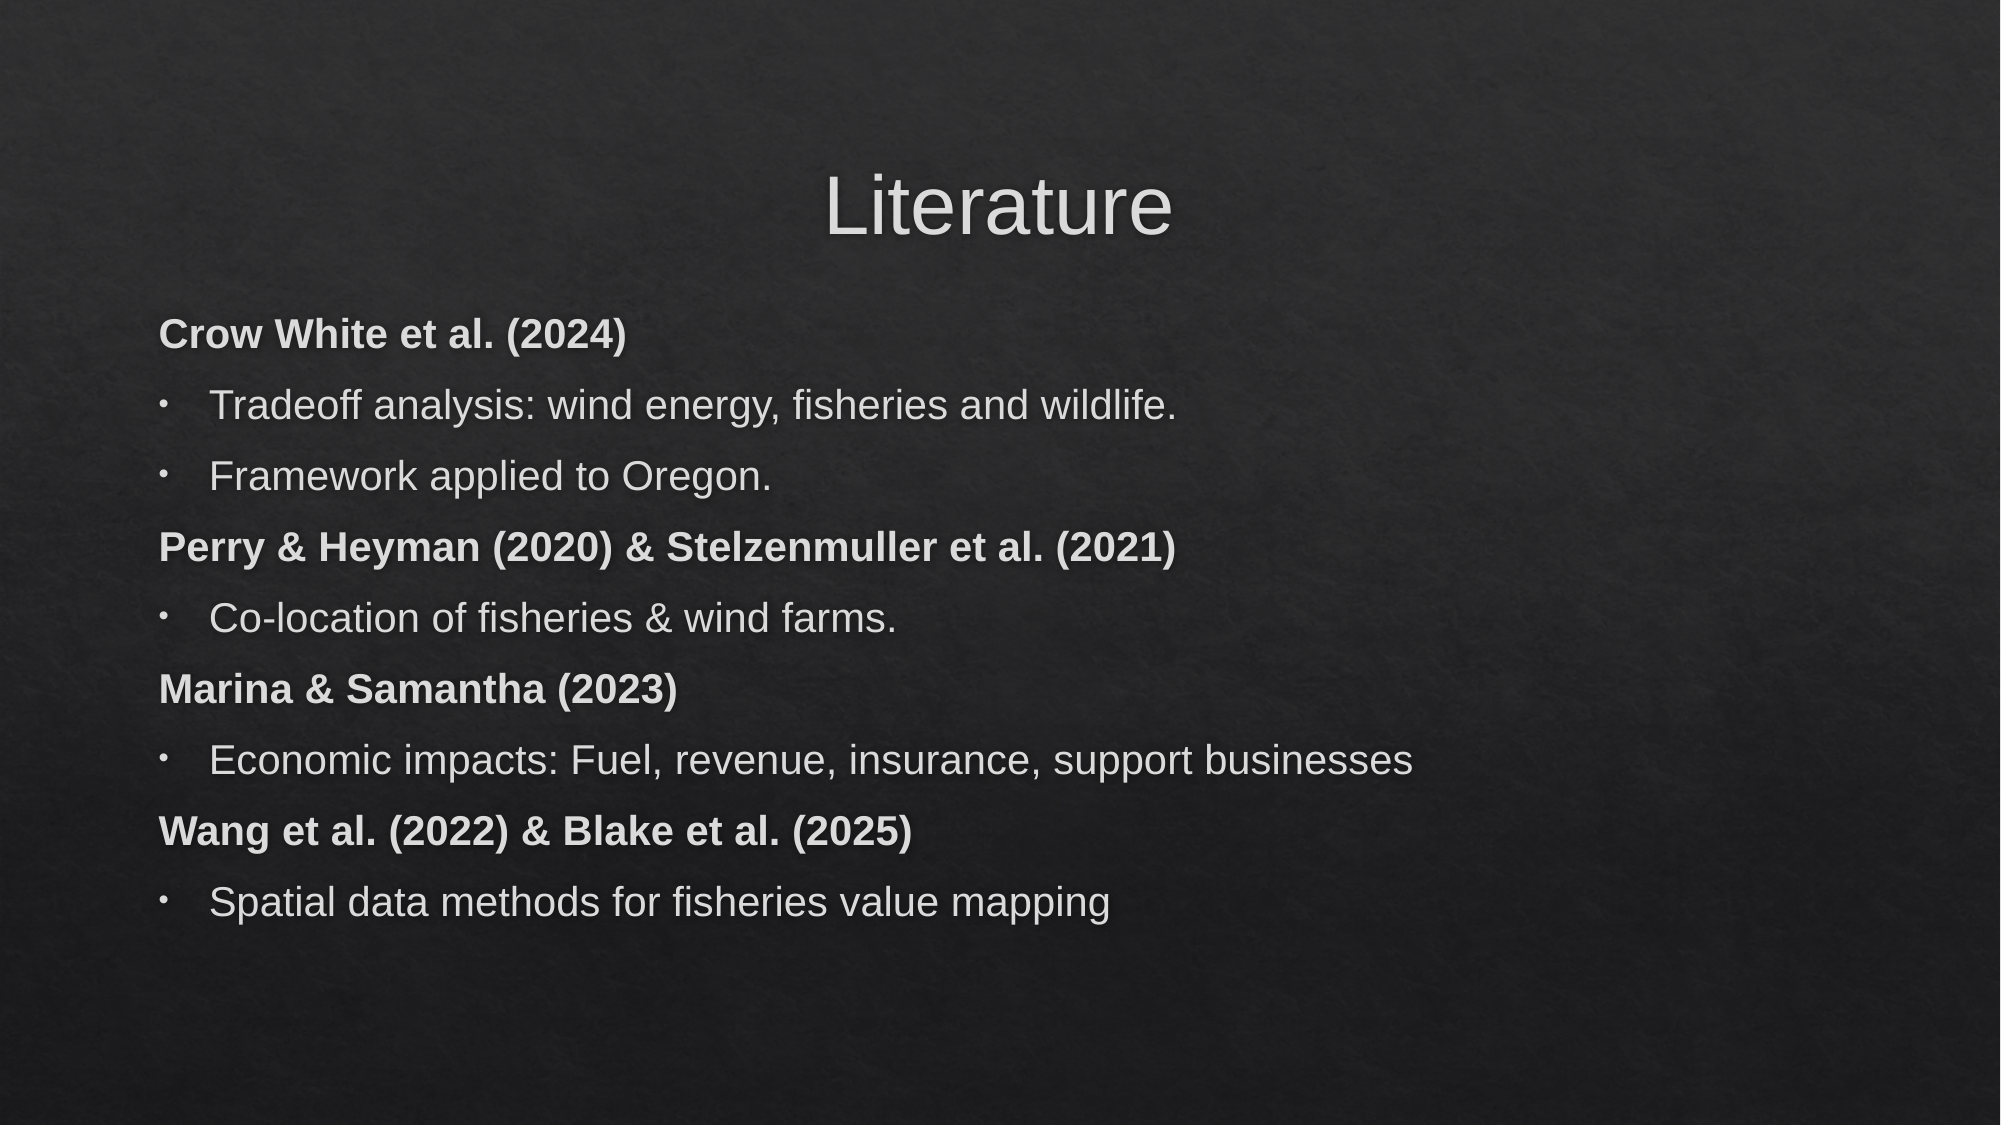

# Literature
Crow White et al. (2024)
Tradeoff analysis: wind energy, fisheries and wildlife.
Framework applied to Oregon.
Perry & Heyman (2020) & Stelzenmuller et al. (2021)
Co-location of fisheries & wind farms.
Marina & Samantha (2023)
Economic impacts: Fuel, revenue, insurance, support businesses
Wang et al. (2022) & Blake et al. (2025)
Spatial data methods for fisheries value mapping